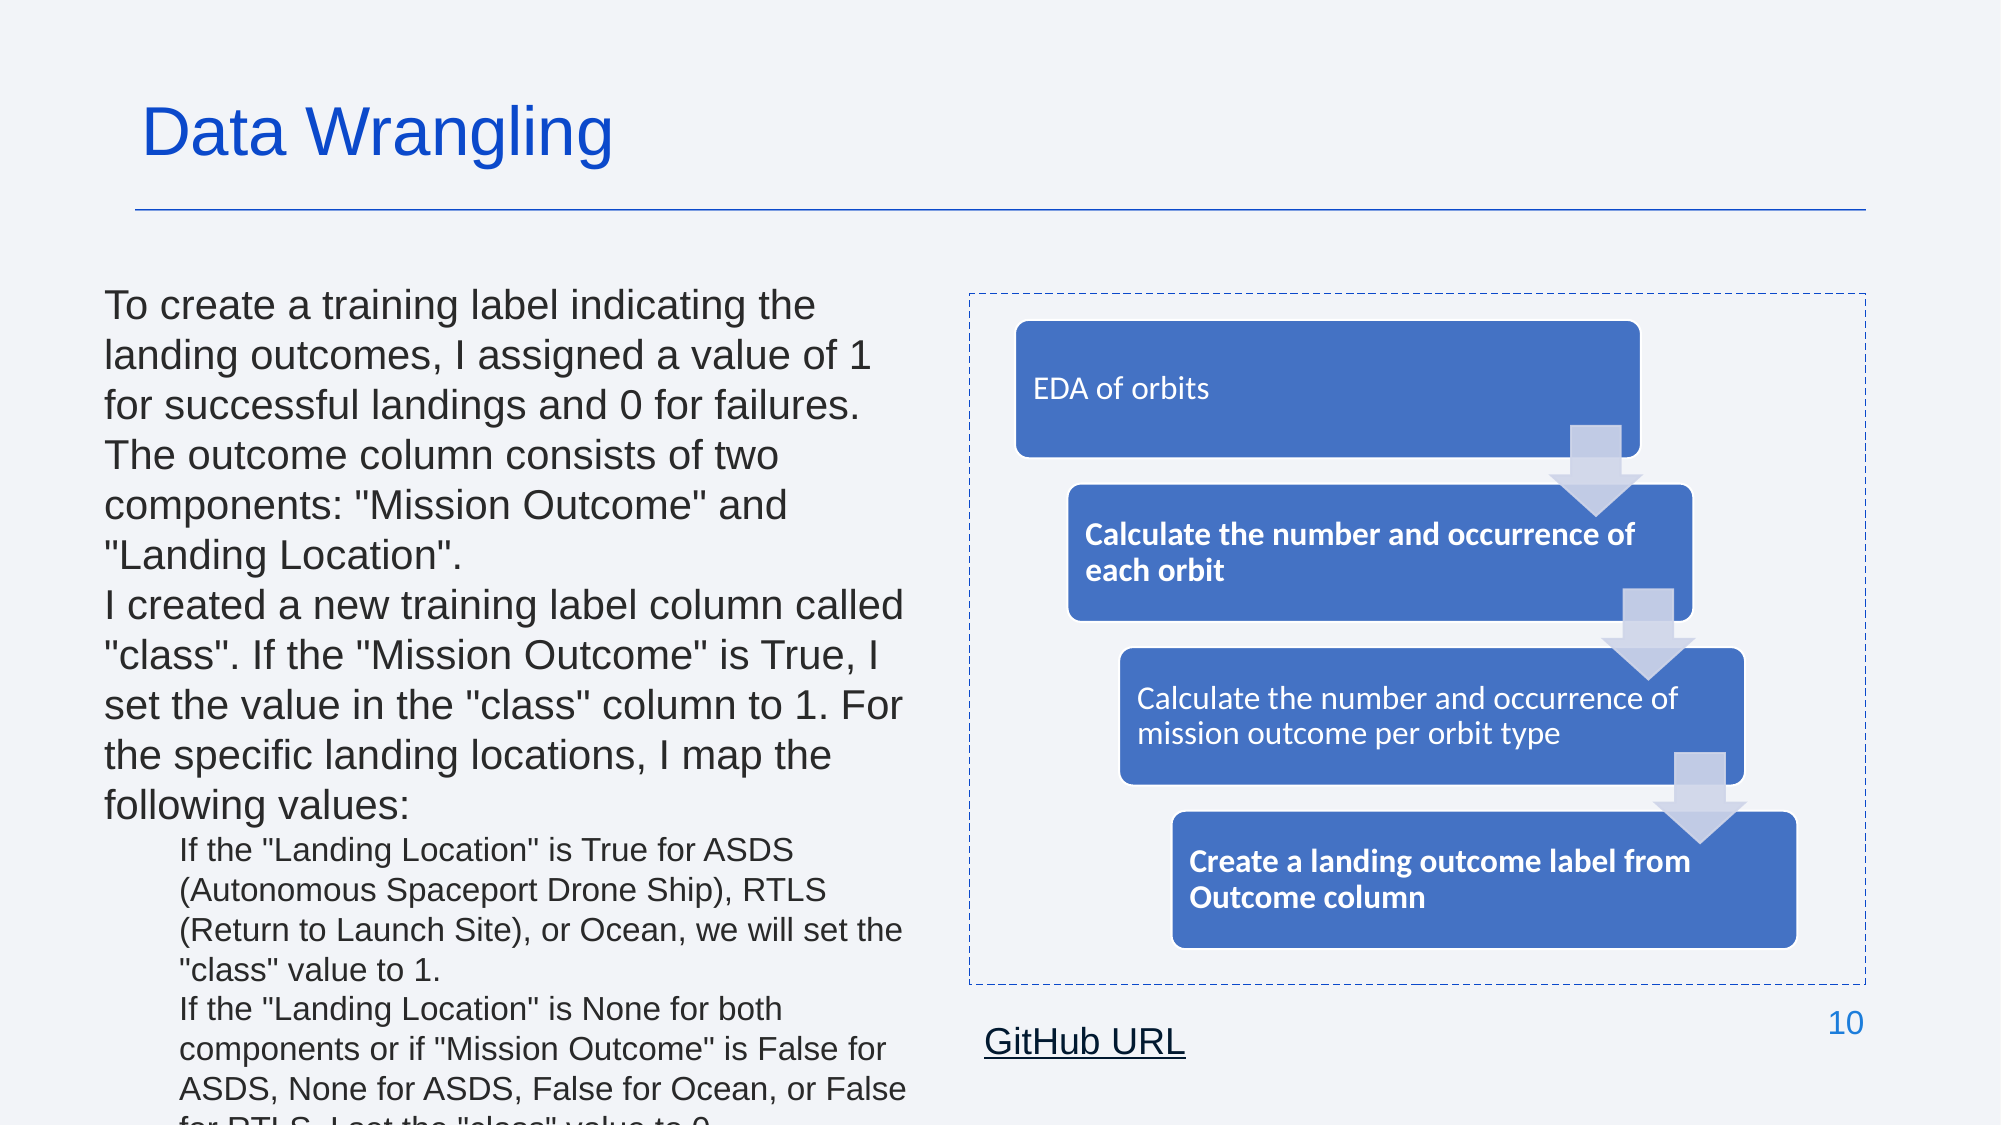

Data Wrangling
To create a training label indicating the landing outcomes, I assigned a value of 1 for successful landings and 0 for failures. The outcome column consists of two components: "Mission Outcome" and "Landing Location".
I created a new training label column called "class". If the "Mission Outcome" is True, I set the value in the "class" column to 1. For the specific landing locations, I map the following values:
If the "Landing Location" is True for ASDS (Autonomous Spaceport Drone Ship), RTLS (Return to Launch Site), or Ocean, we will set the "class" value to 1.
If the "Landing Location" is None for both components or if "Mission Outcome" is False for ASDS, None for ASDS, False for Ocean, or False for RTLS, I set the "class" value to 0.

EDA of orbits
Calculate the number and occurrence of each orbit
Calculate the number and occurrence of mission outcome per orbit type
Create a landing outcome label from Outcome column

10
GitHub URL